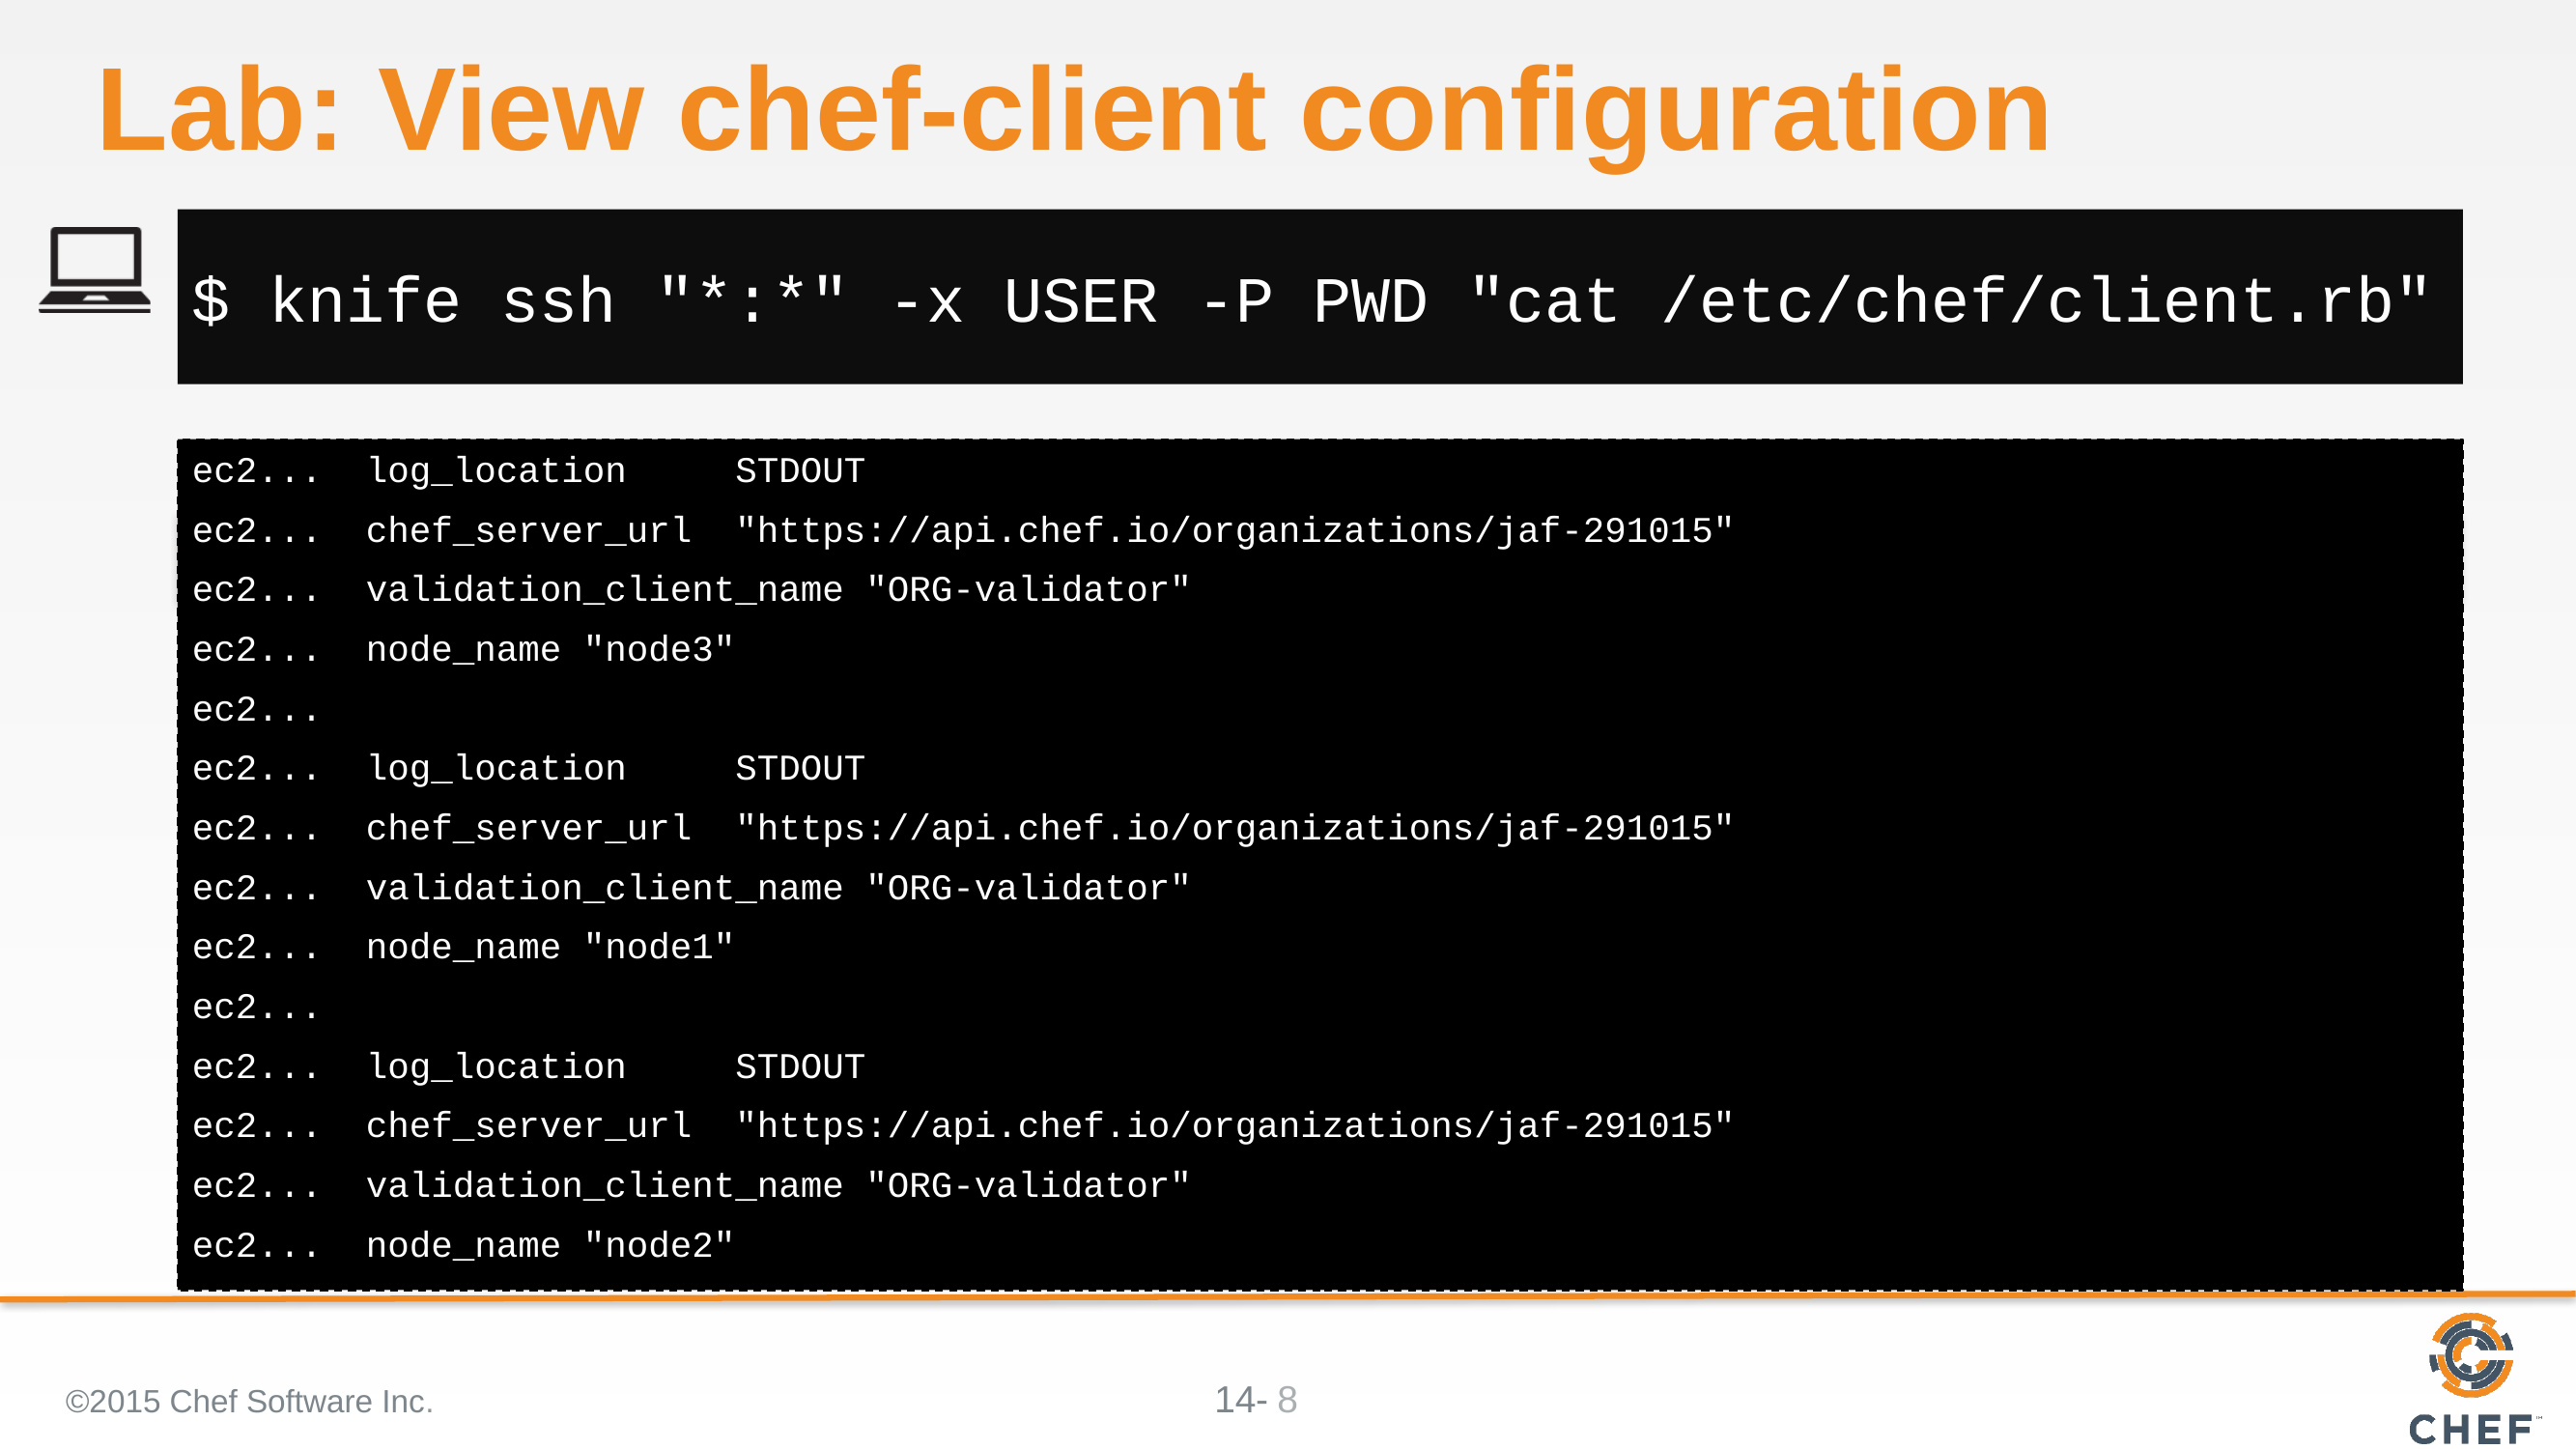

# Lab: View chef-client configuration
$ knife ssh "*:*" -x USER -P PWD "cat /etc/chef/client.rb"
ec2...  log_location     STDOUT
ec2...  chef_server_url  "https://api.chef.io/organizations/jaf-291015"
ec2...  validation_client_name "ORG-validator"
ec2...  node_name "node3"
ec2...
ec2...  log_location     STDOUT
ec2...  chef_server_url  "https://api.chef.io/organizations/jaf-291015"
ec2...  validation_client_name "ORG-validator"
ec2...  node_name "node1"
ec2...
ec2...  log_location     STDOUT
ec2...  chef_server_url  "https://api.chef.io/organizations/jaf-291015"
ec2...  validation_client_name "ORG-validator"
ec2...  node_name "node2"
©2015 Chef Software Inc.
8